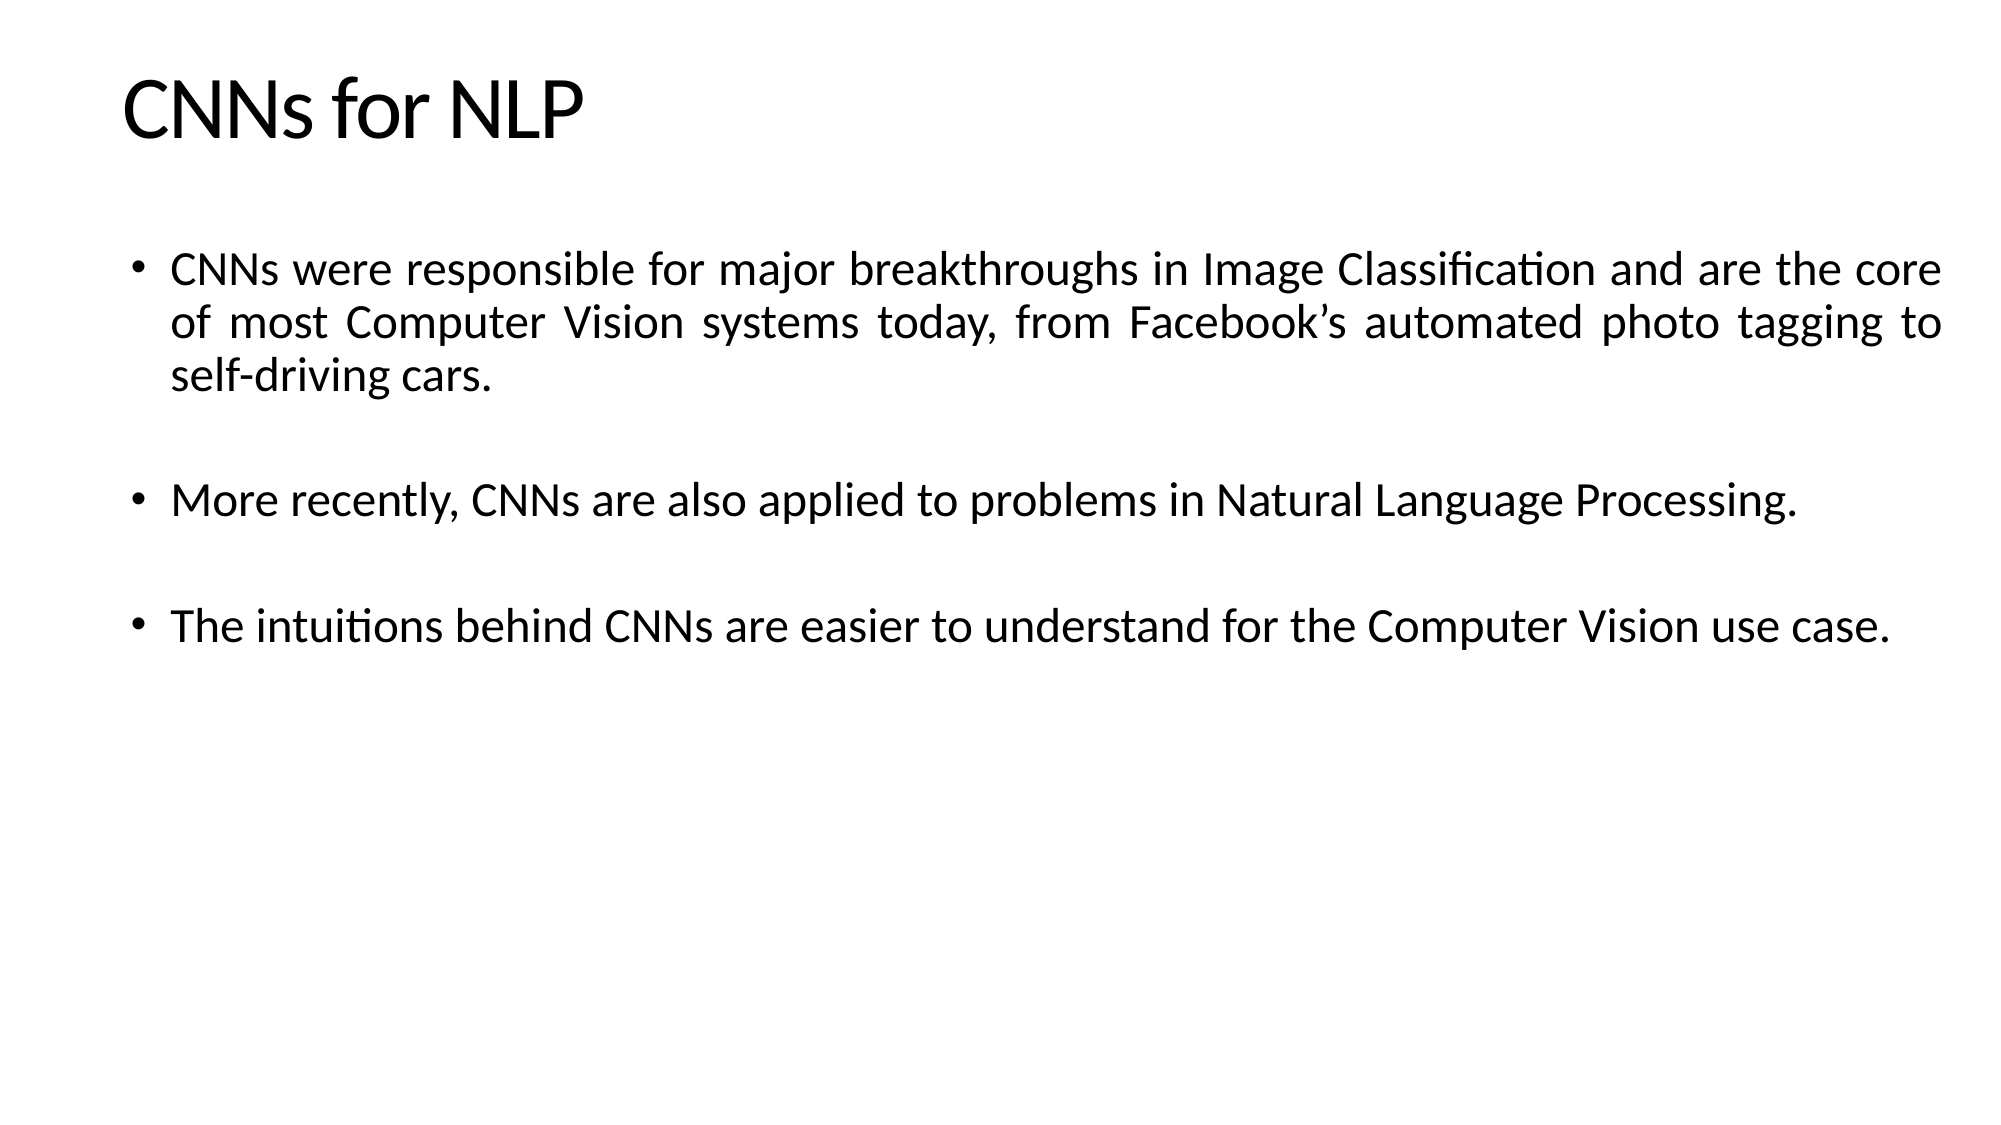

CNNs for NLP

CNNs were responsible for major breakthroughs in Image Classification and are the core of most Computer Vision systems today, from Facebook’s automated photo tagging to self-driving cars.

More recently, CNNs are also applied to problems in Natural Language Processing.

The intuitions behind CNNs are easier to understand for the Computer Vision use case.